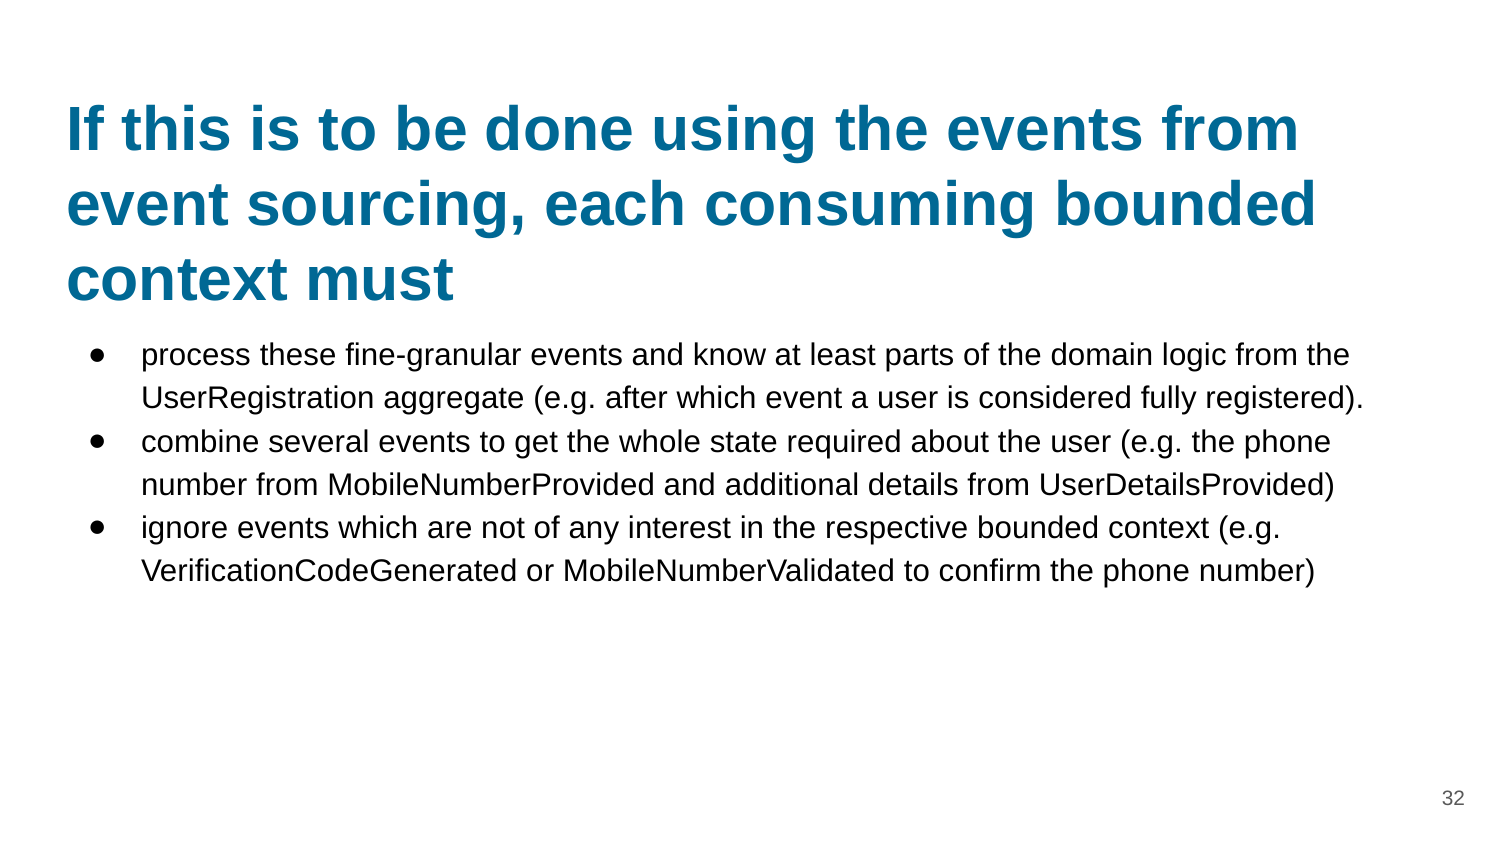

# If this is to be done using the events from event sourcing, each consuming bounded context must

process these fine-granular events and know at least parts of the domain logic from the UserRegistration aggregate (e.g. after which event a user is considered fully registered).
combine several events to get the whole state required about the user (e.g. the phone number from MobileNumberProvided and additional details from UserDetailsProvided)
ignore events which are not of any interest in the respective bounded context (e.g. VerificationCodeGenerated or MobileNumberValidated to confirm the phone number)
32